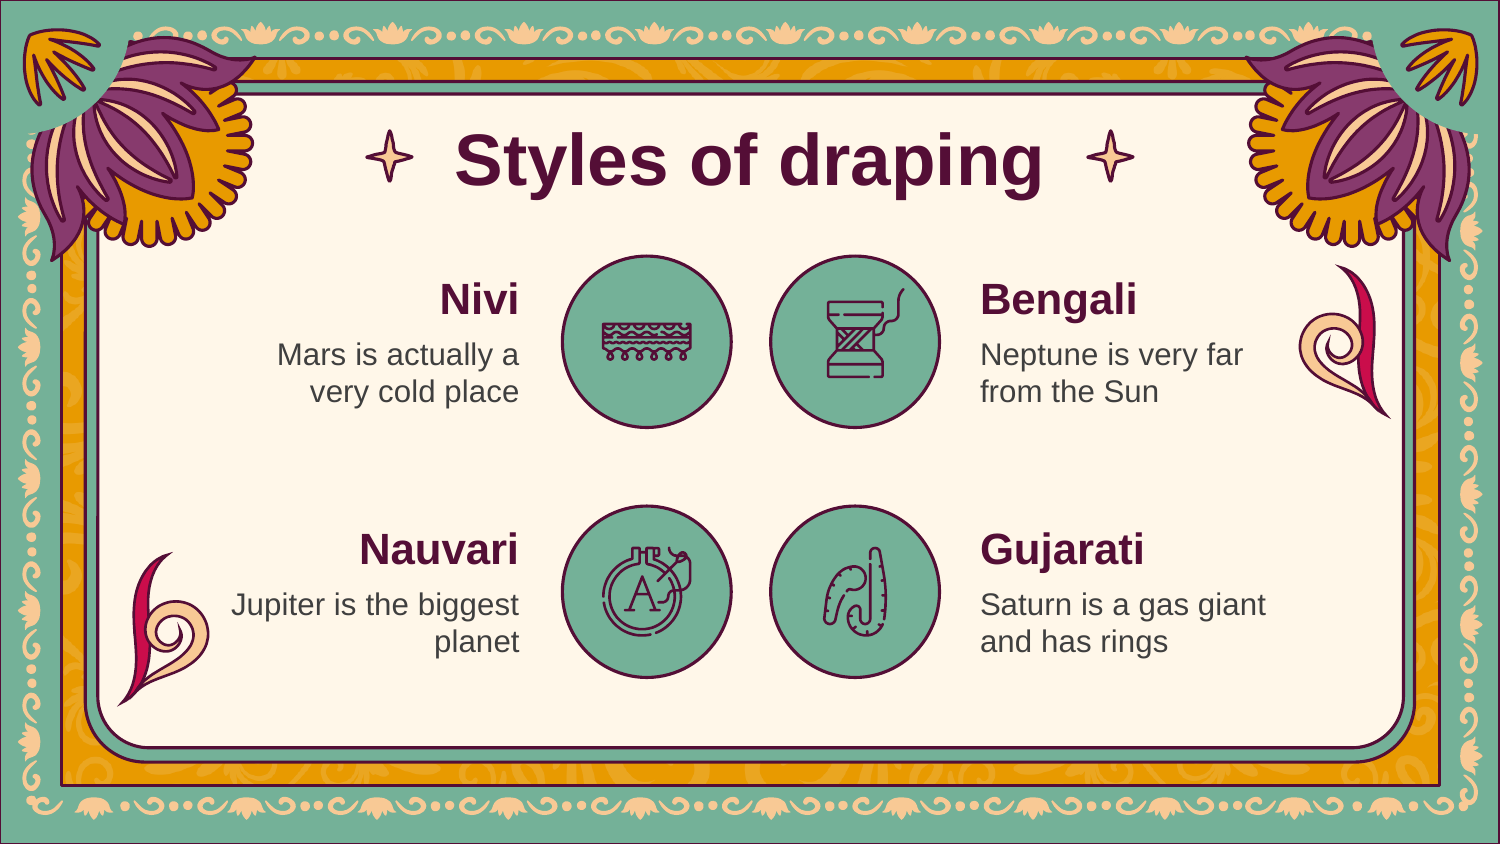

Styles of draping

# Nivi
Bengali

Mars is actually a very cold place
Neptune is very far from the Sun

Nauvari
Gujarati

Jupiter is the biggest planet
Saturn is a gas giant and has rings